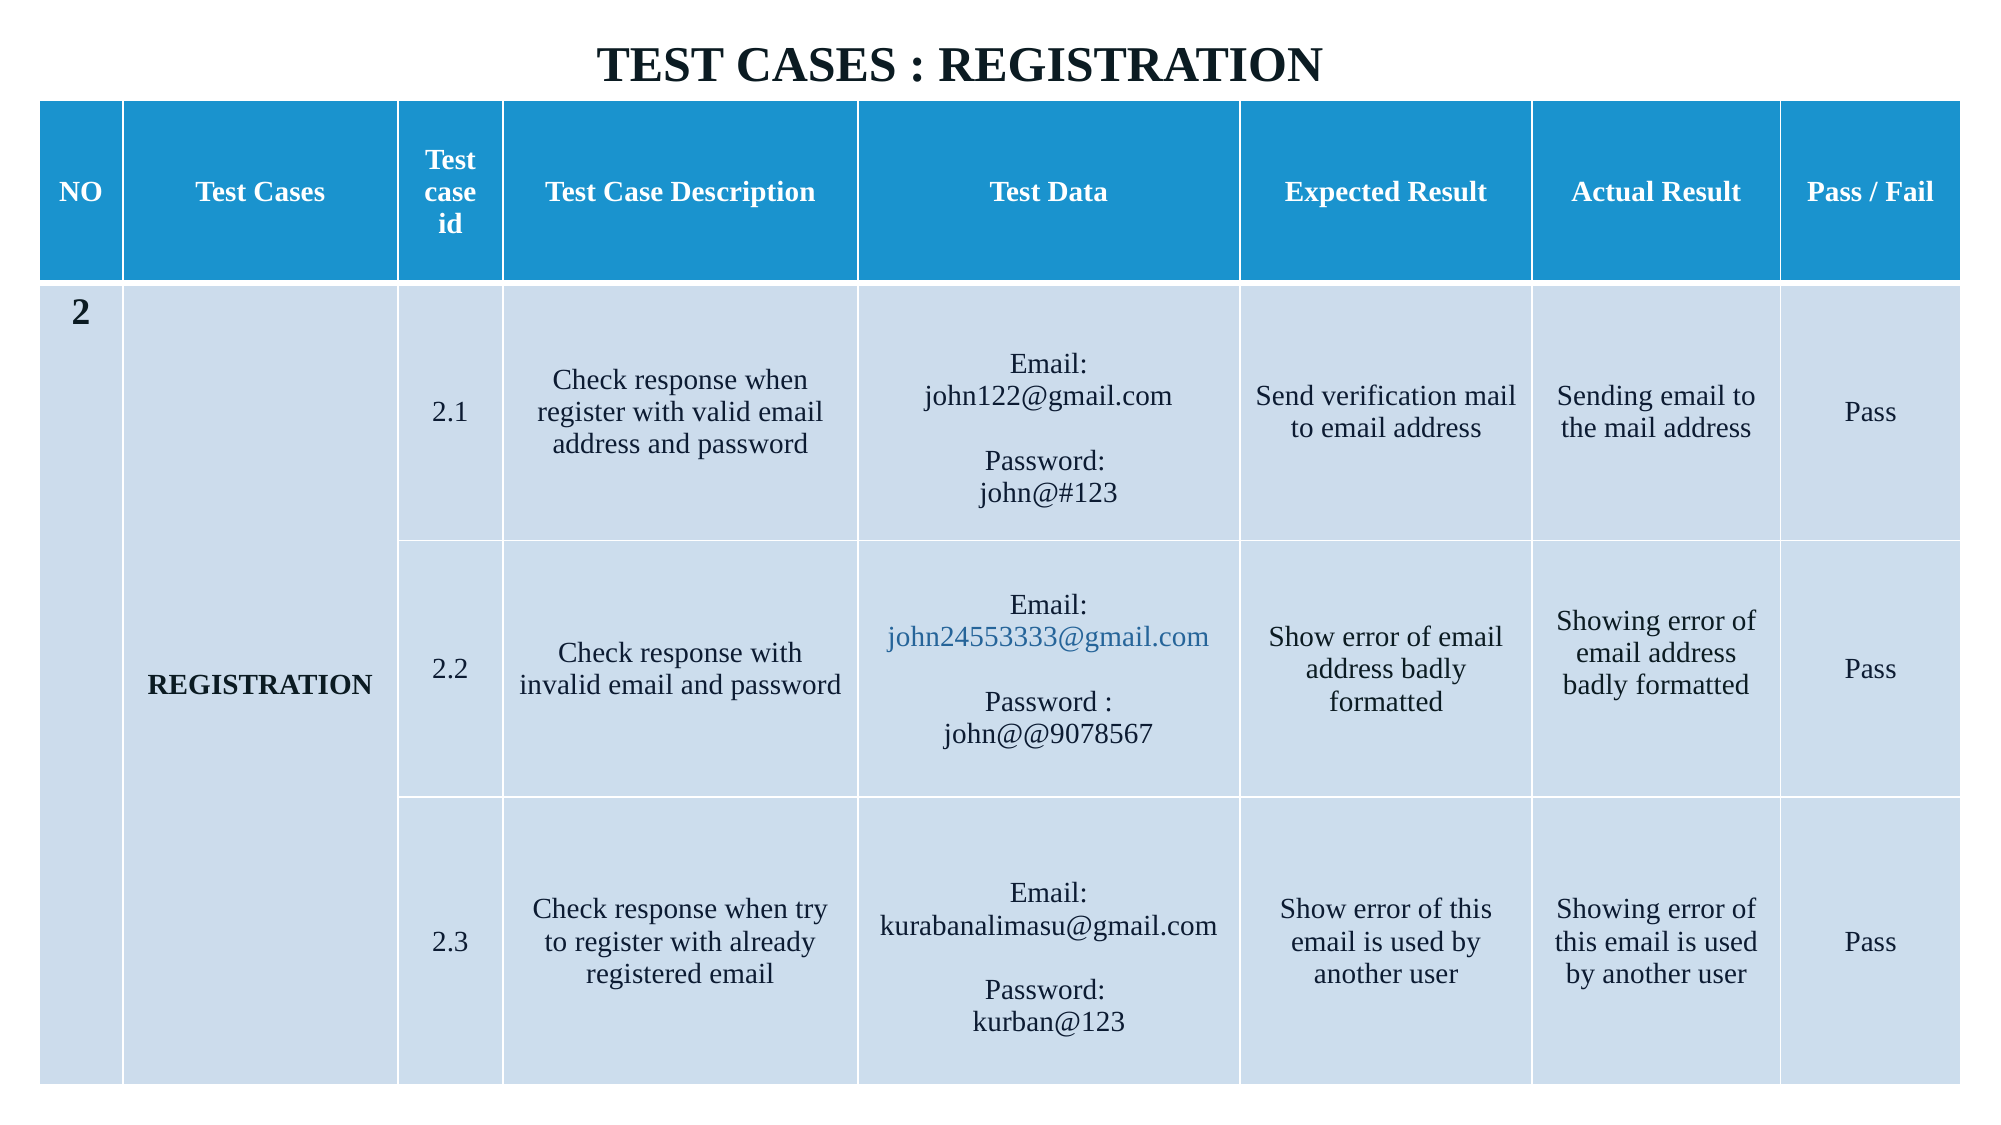

TEST CASES : REGISTRATION
| NO | Test Cases | Test case id | Test Case Description | Test Data | Expected Result | Actual Result | Pass / Fail |
| --- | --- | --- | --- | --- | --- | --- | --- |
| 2 | REGISTRATION | 2.1 | Check response when register with valid email address and password | Email: john122@gmail.com Password: john@#123 | Send verification mail to email address | Sending email to the mail address | Pass |
|  |  | 2.2 | Check response with invalid email and password | Email: john24553333@gmail.com Password : john@@9078567 | Show error of email address badly formatted | Showing error of email address badly formatted | Pass |
|  |  | 2.3 | Check response when try to register with already registered email | Email: kurabanalimasu@gmail.com Password: kurban@123 | Show error of this email is used by another user | Showing error of this email is used by another user | Pass |